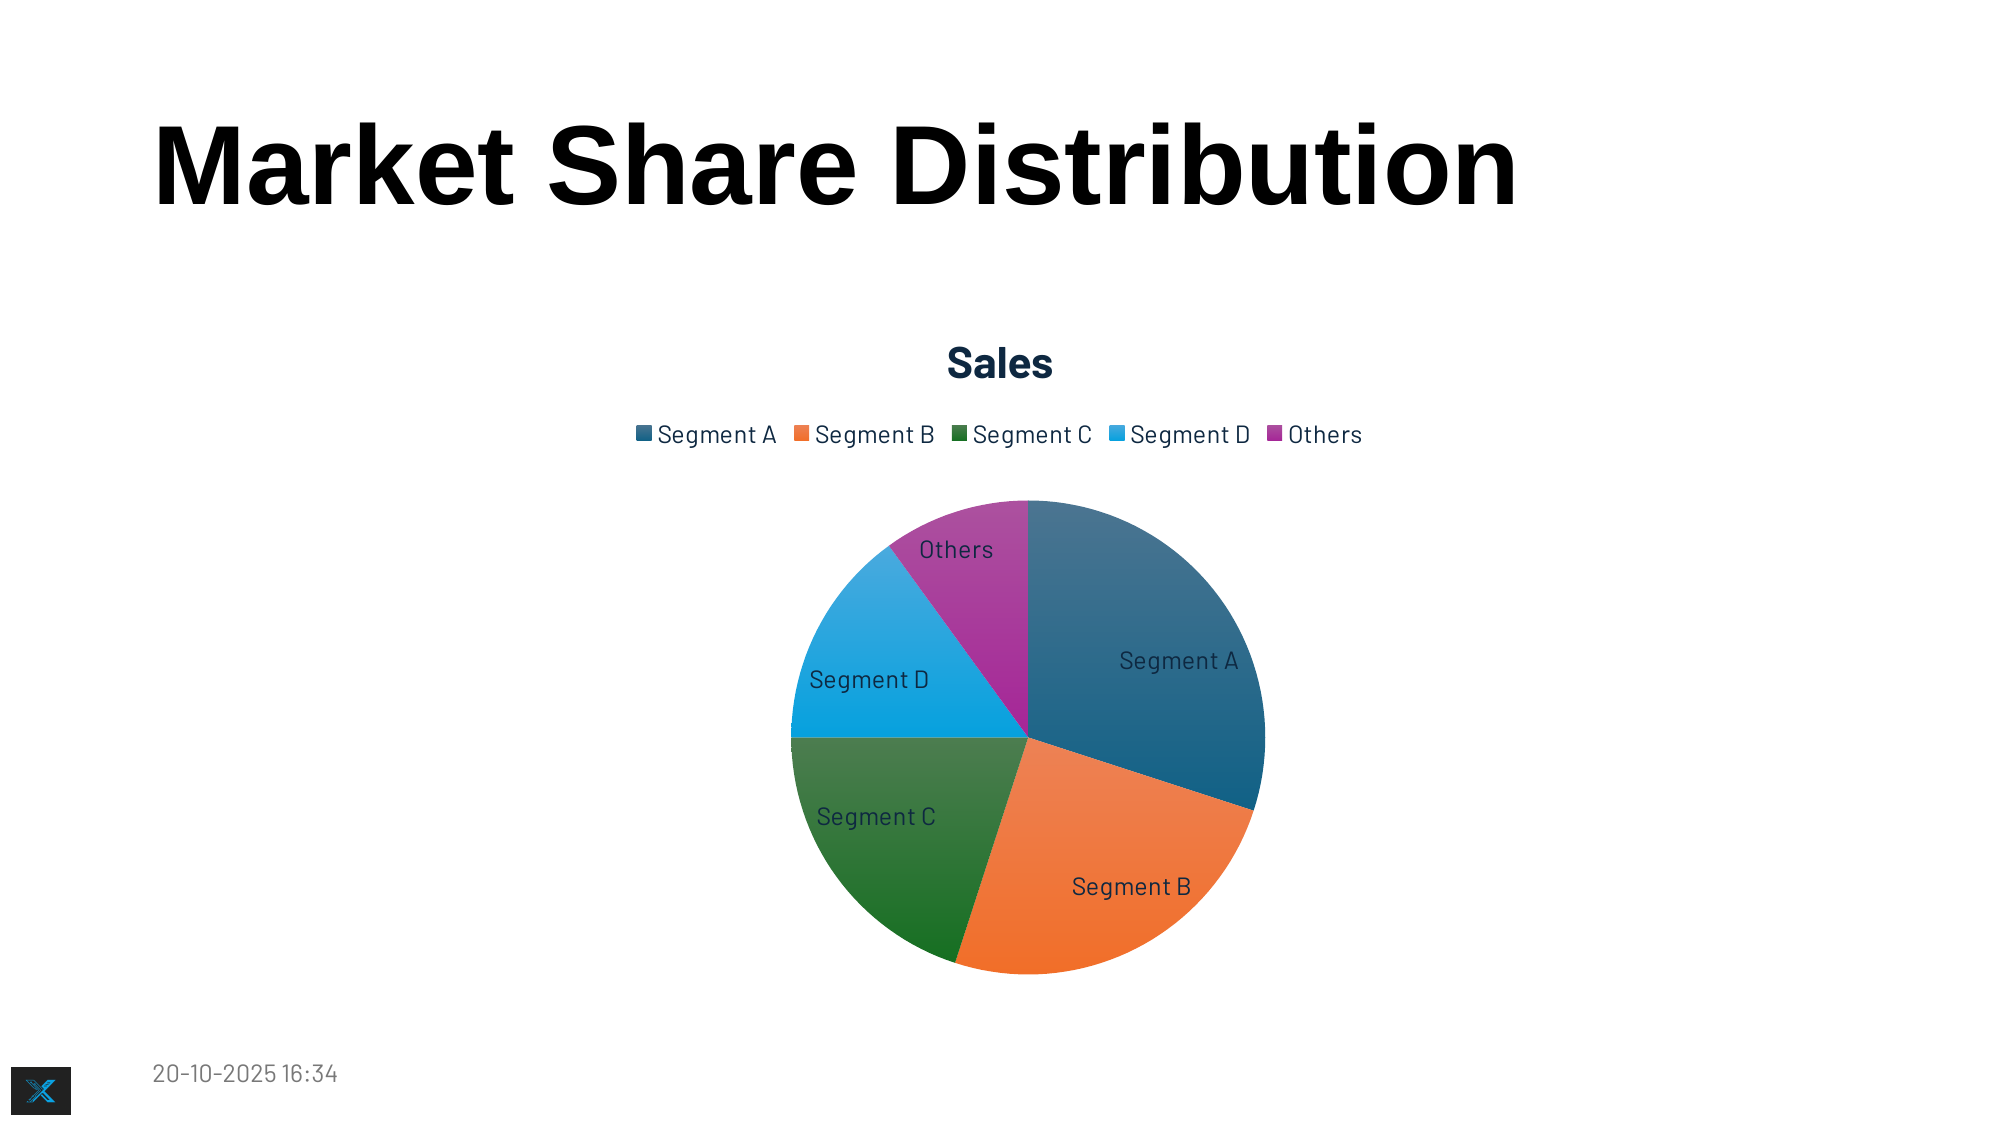

# Market Share Distribution

### Chart:

| Category | Sales |
|---|---|
| Segment A | 0.3 |
| Segment B | 0.25 |
| Segment C | 0.2 |
| Segment D | 0.15 |
| Others | 0.1 |
20-10-2025 16:34